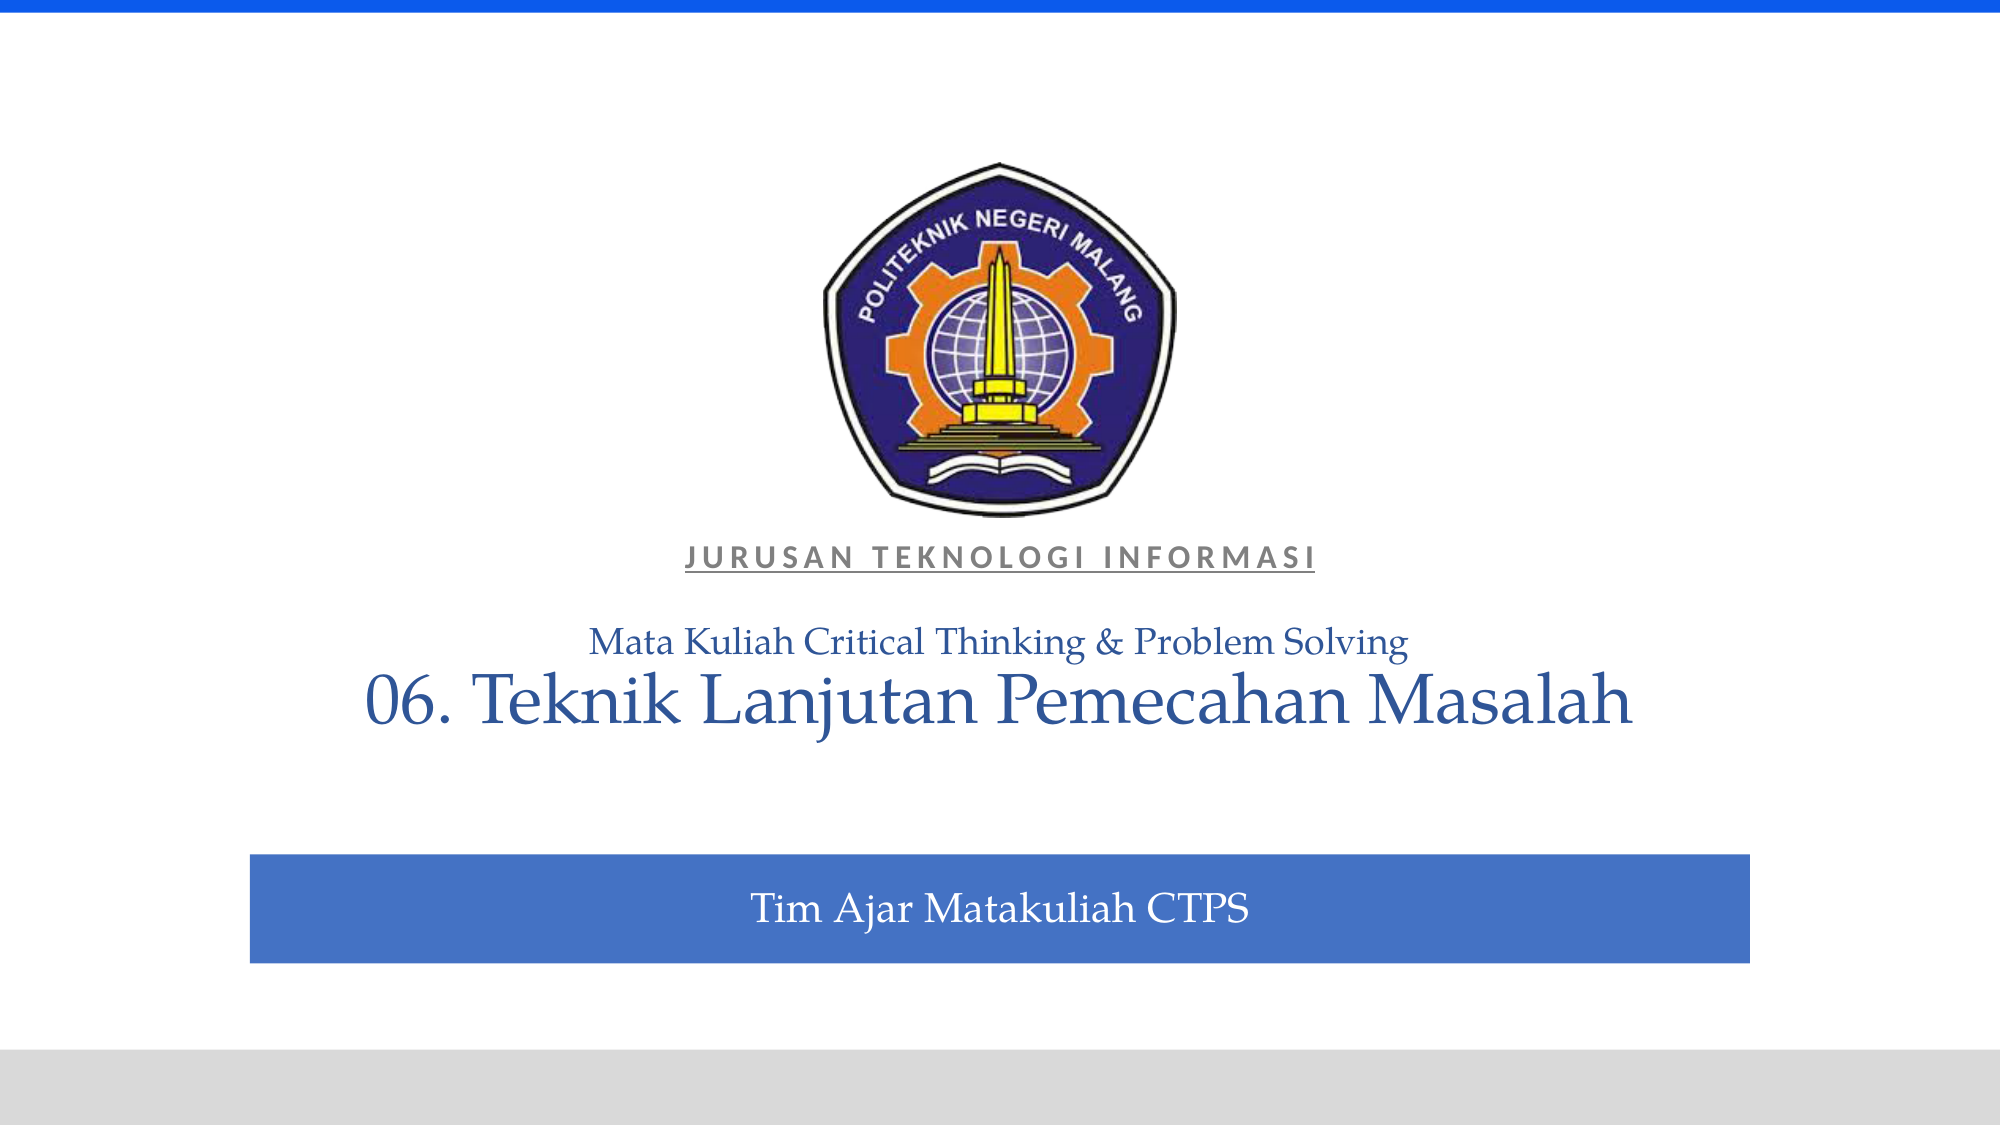

# Mata Kuliah Critical Thinking & Problem Solving 06. Teknik Lanjutan Pemecahan Masalah
Tim Ajar Matakuliah CTPS